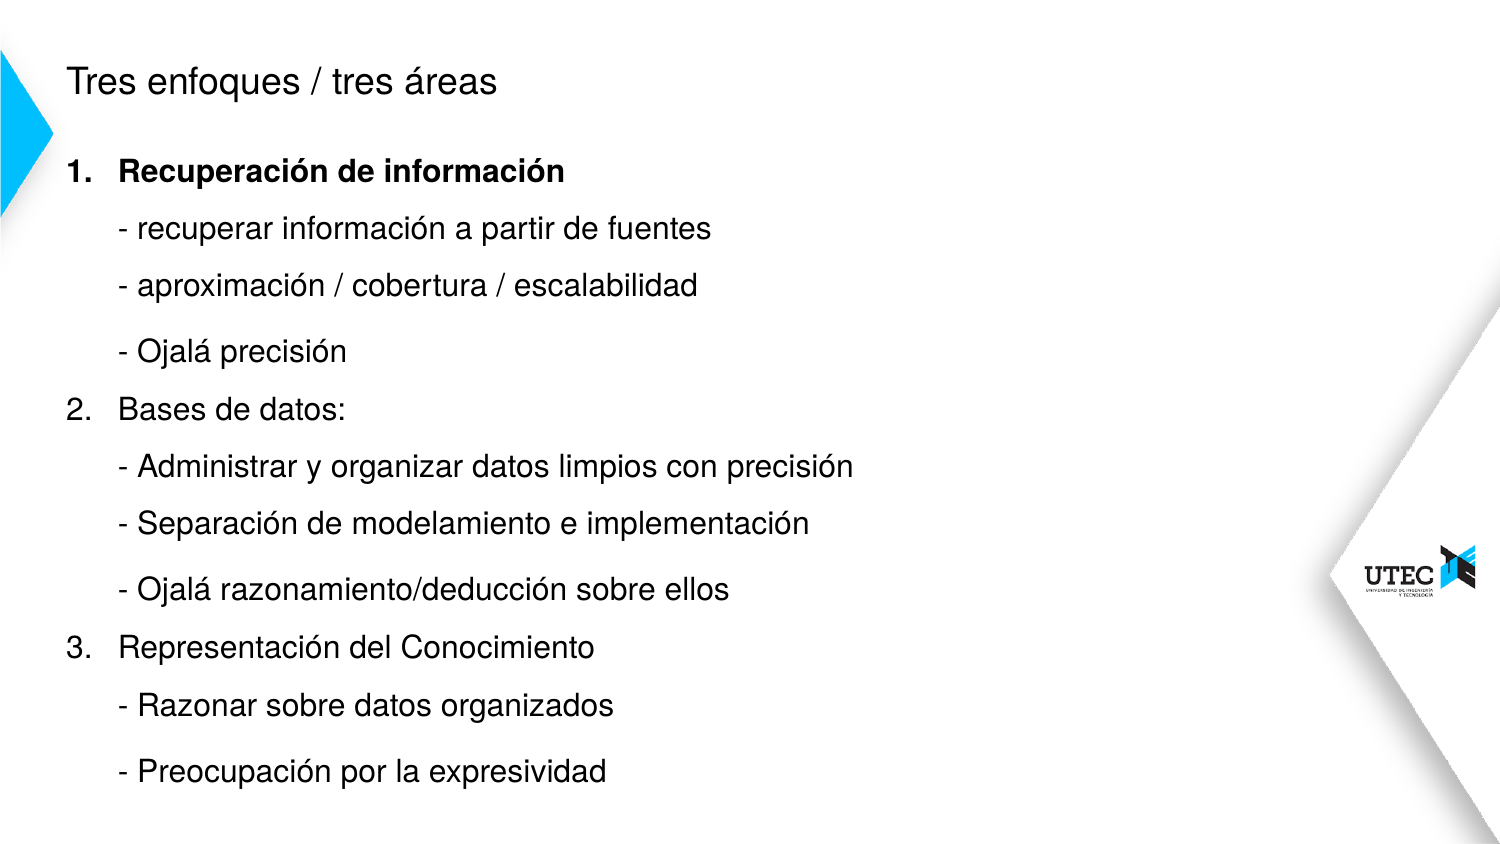

# Tres enfoques / tres áreas
Recuperación de información
- recuperar información a partir de fuentes
- aproximación / cobertura / escalabilidad
- Ojalá precisión
Bases de datos:
- Administrar y organizar datos limpios con precisión
- Separación de modelamiento e implementación
- Ojalá razonamiento/deducción sobre ellos
Representación del Conocimiento
- Razonar sobre datos organizados
- Preocupación por la expresividad